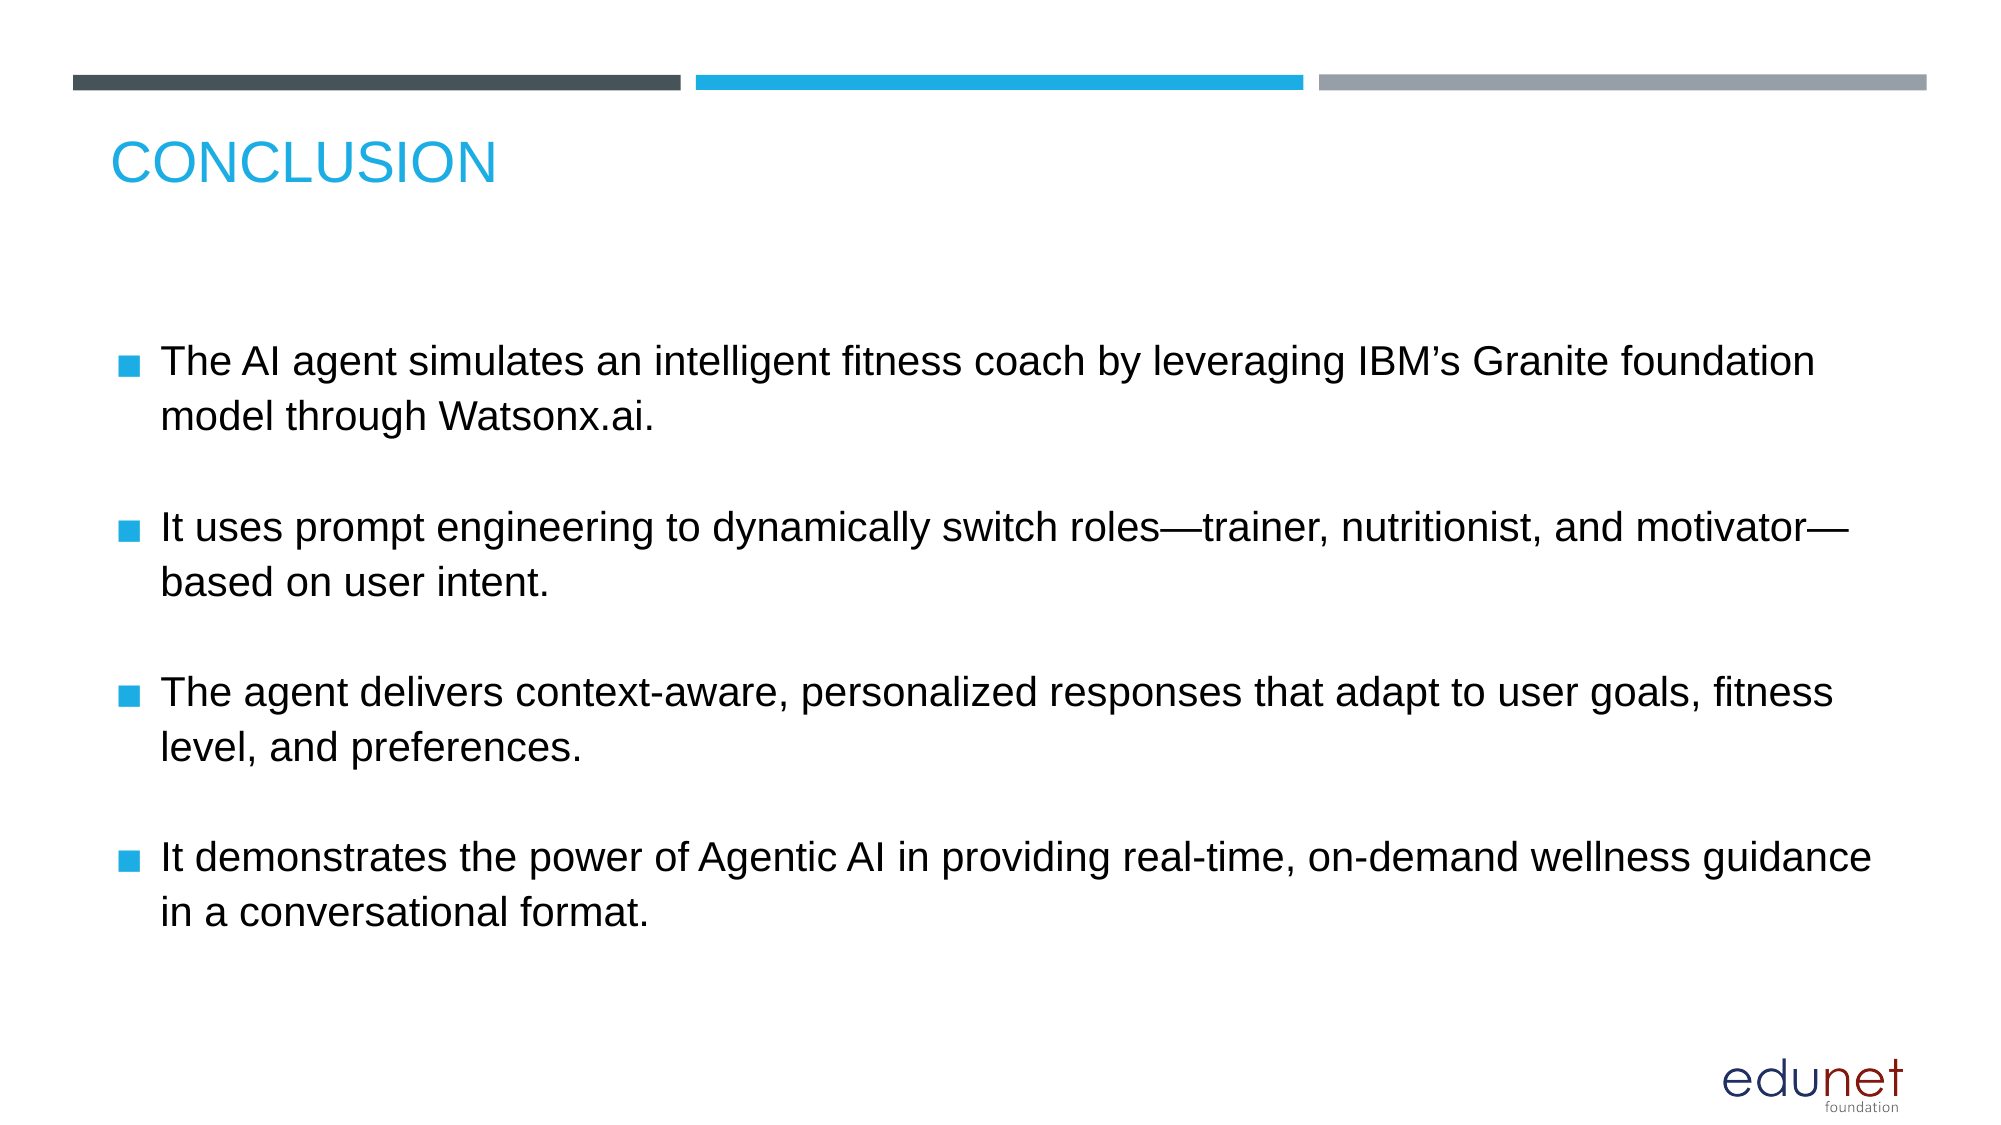

# CONCLUSION

The AI agent simulates an intelligent fitness coach by leveraging IBM’s Granite foundation model through Watsonx.ai.
It uses prompt engineering to dynamically switch roles—trainer, nutritionist, and motivator—based on user intent.
The agent delivers context-aware, personalized responses that adapt to user goals, fitness level, and preferences.

It demonstrates the power of Agentic AI in providing real-time, on-demand wellness guidance in a conversational format.